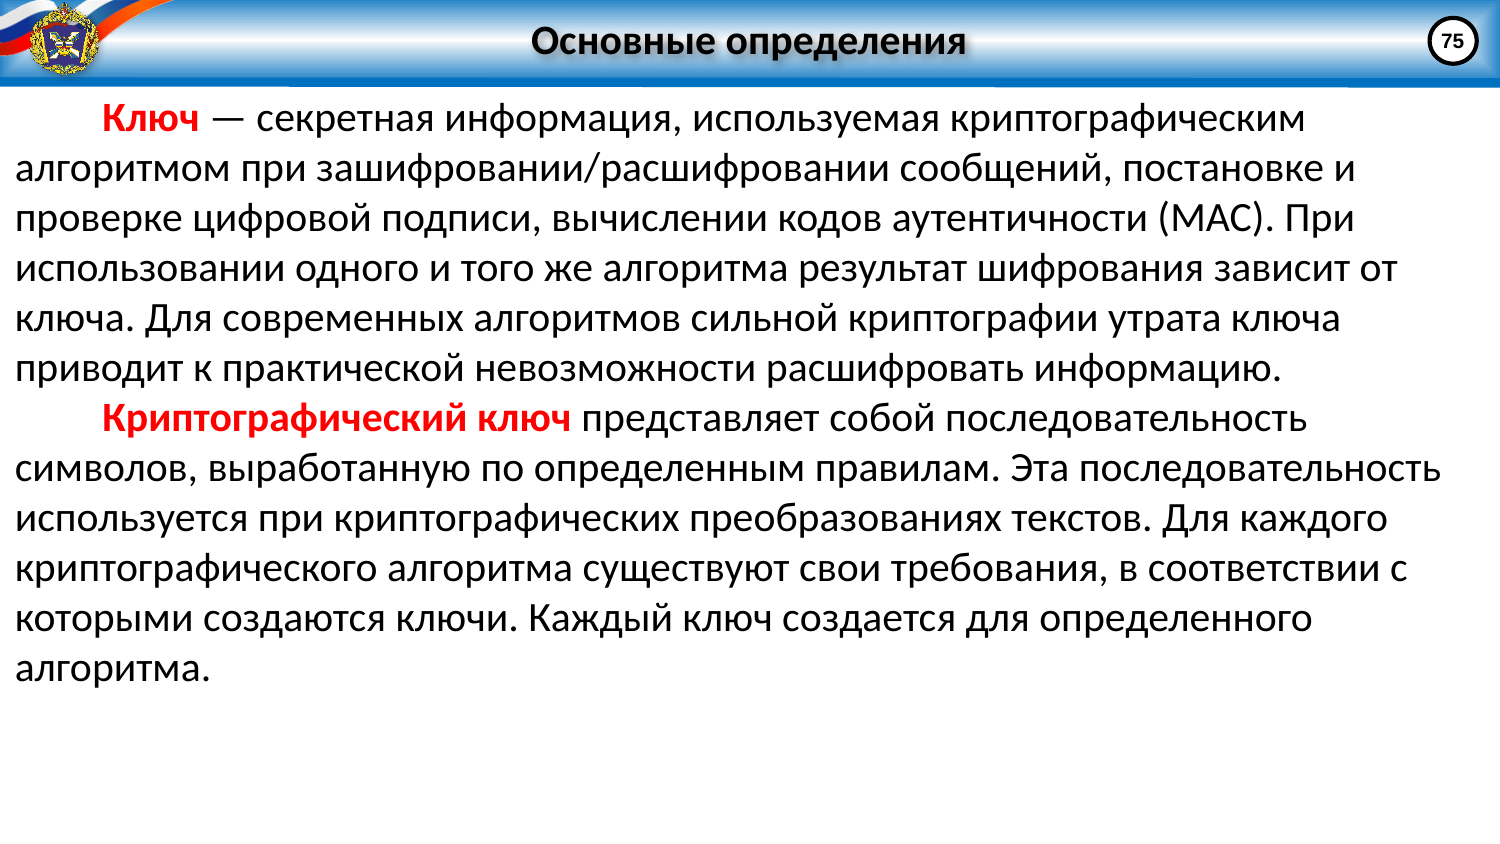

# Основные определения
75
Ключ — секретная информация, используемая криптографическим алгоритмом при зашифровании/расшифровании сообщений, постановке и проверке цифровой подписи, вычислении кодов аутентичности (MAC). При использовании одного и того же алгоритма результат шифрования зависит от ключа. Для современных алгоритмов сильной криптографии утрата ключа приводит к практической невозможности расшифровать информацию.
Криптографический ключ представляет собой последовательность символов, выработанную по определенным правилам. Эта последовательность используется при криптографических преобразованиях текстов. Для каждого криптографического алгоритма существуют свои требования, в соответствии с которыми создаются ключи. Каждый ключ создается для определенного алгоритма.